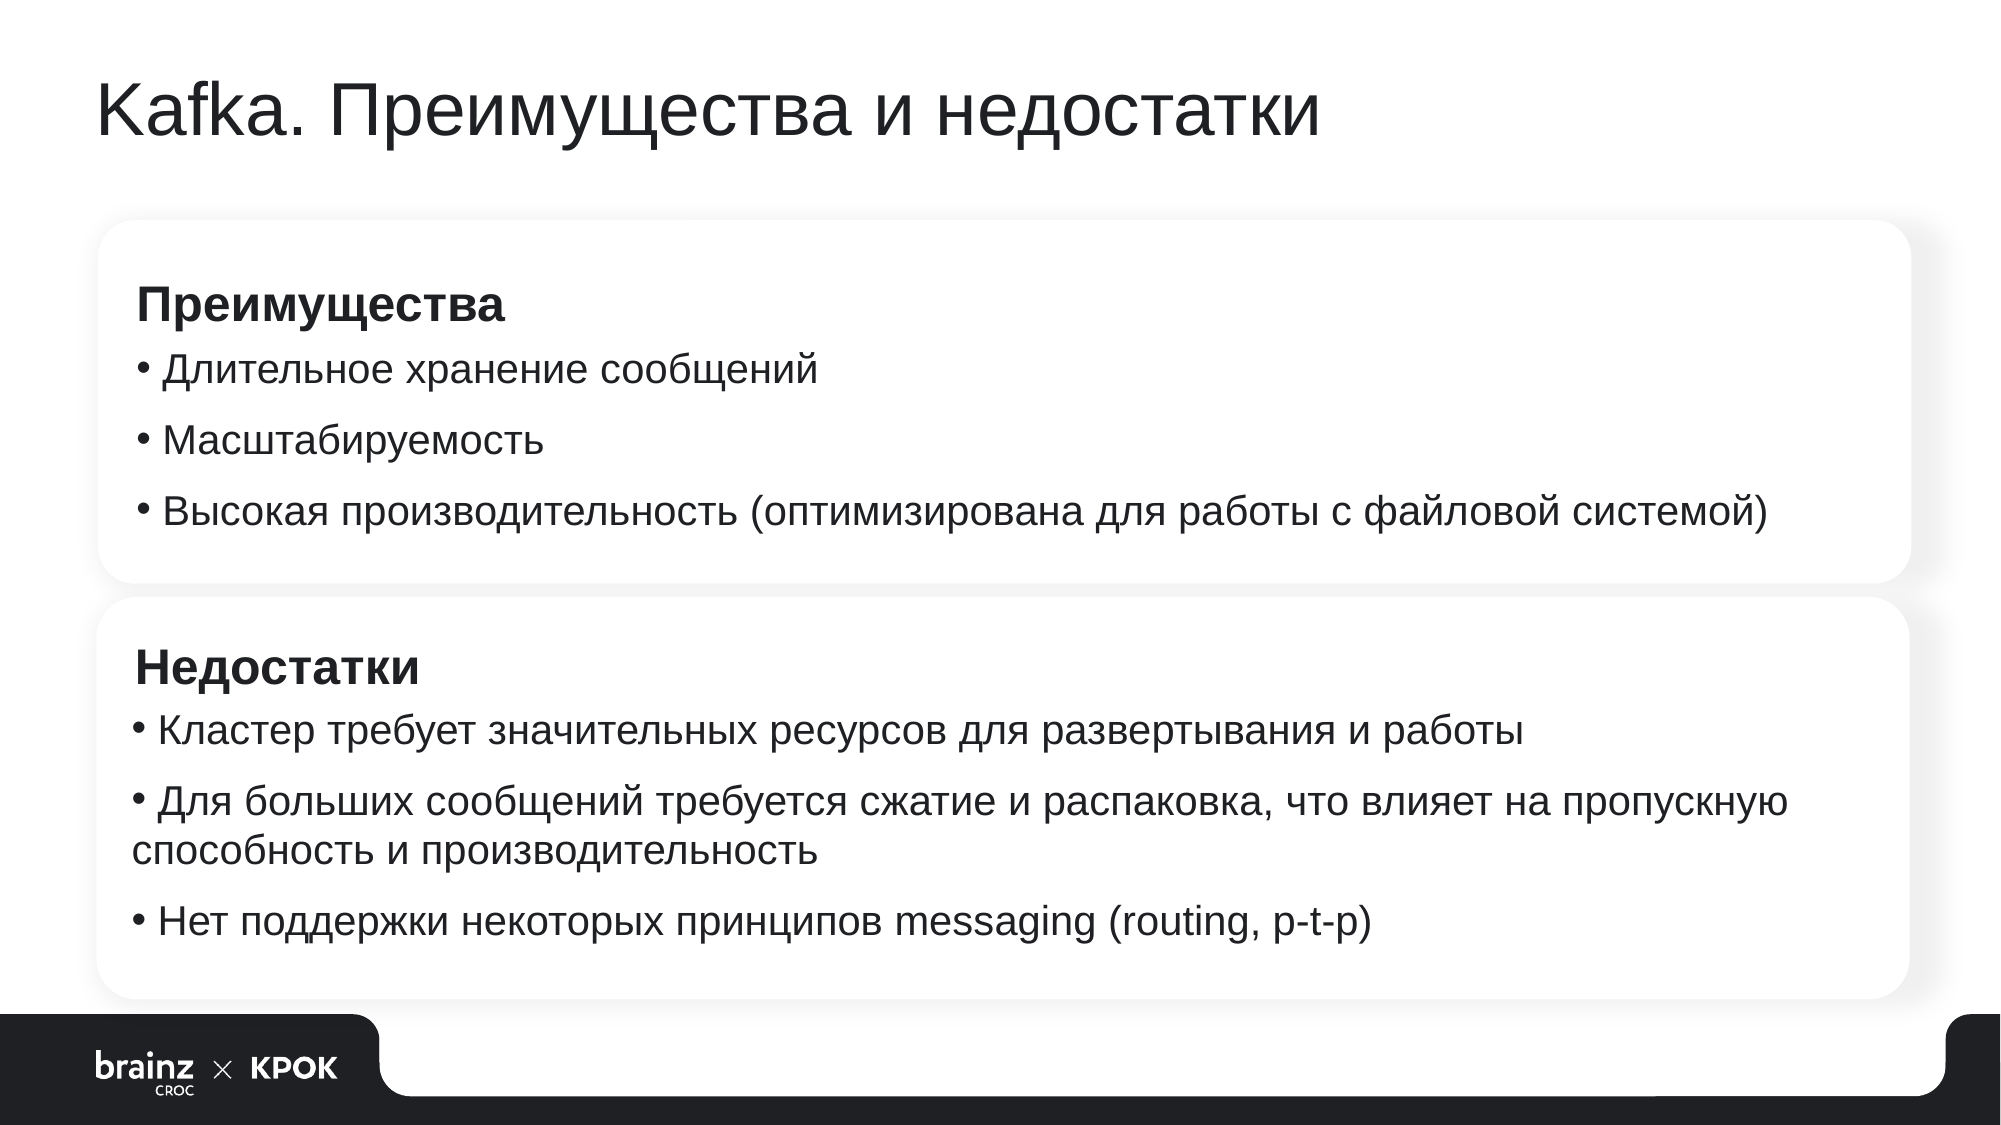

# Kafka. Преимущества и недостатки

Преимущества
 Длительное хранение сообщений
 Масштабируемость
 Высокая производительность (оптимизирована для работы с файловой системой)

Недостатки
 Кластер требует значительных ресурсов для развертывания и работы
 Для больших сообщений требуется сжатие и распаковка, что влияет на пропускную способность и производительность
 Нет поддержки некоторых принципов messaging (routing, p-t-p)